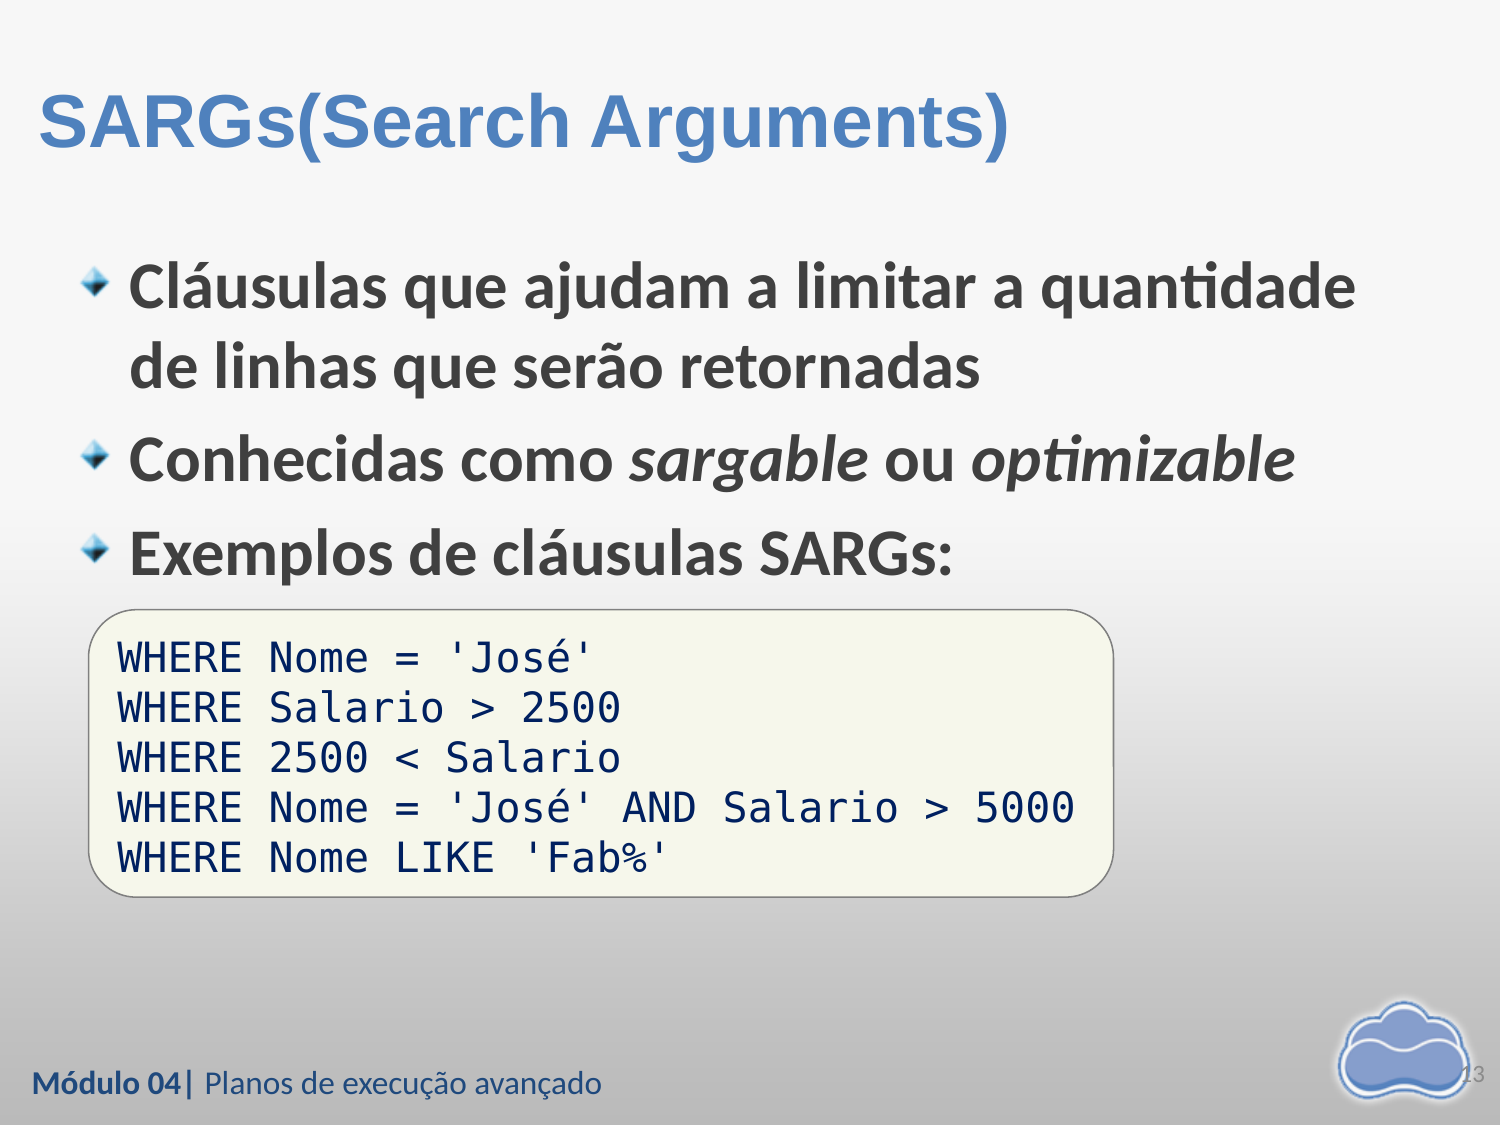

# SARGs(Search Arguments)
Cláusulas que ajudam a limitar a quantidade de linhas que serão retornadas
Conhecidas como sargable ou optimizable
Exemplos de cláusulas SARGs:

WHERE Nome = 'José'
WHERE Salario > 2500
WHERE 2500 < Salario
WHERE Nome = 'José' AND Salario > 5000
WHERE Nome LIKE 'Fab%'
13